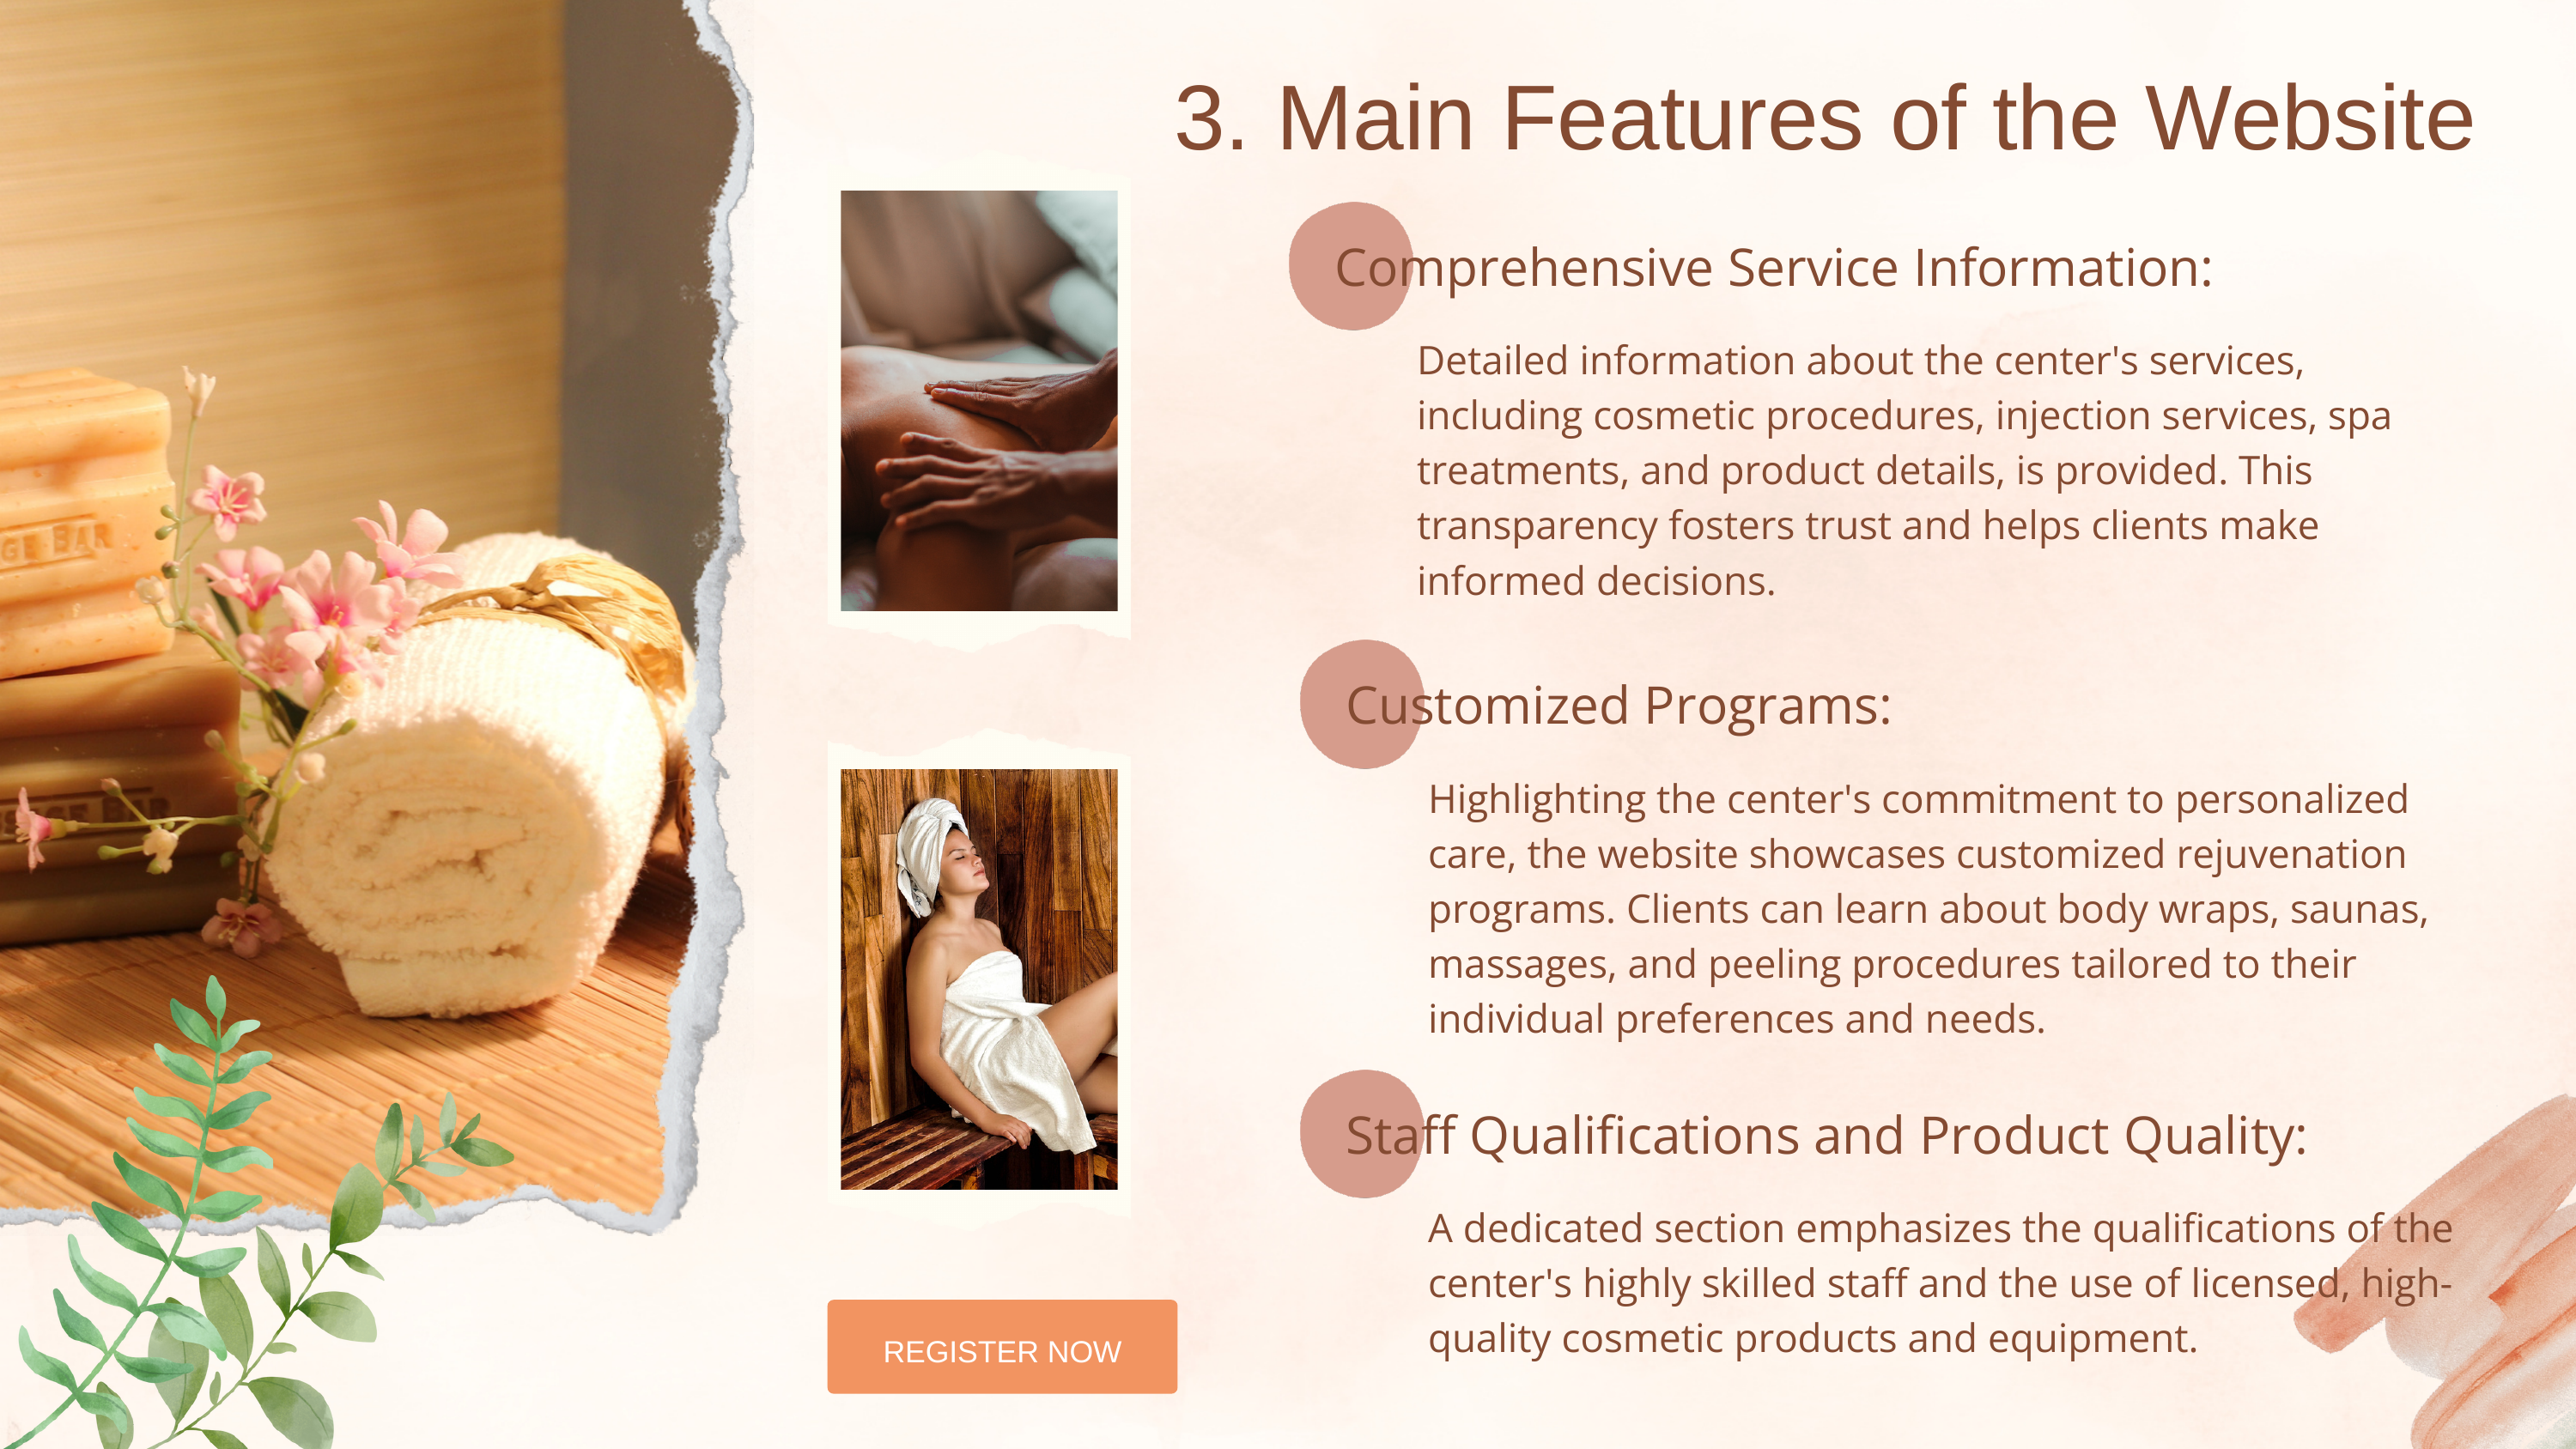

3. Main Features of the Website

Comprehensive Service Information:

Detailed information about the center's services, including cosmetic procedures, injection services, spa treatments, and product details, is provided. This transparency fosters trust and helps clients make informed decisions.

Customized Programs:

Highlighting the center's commitment to personalized care, the website showcases customized rejuvenation programs. Clients can learn about body wraps, saunas, massages, and peeling procedures tailored to their individual preferences and needs.

Staff Qualifications and Product Quality:

A dedicated section emphasizes the qualifications of the center's highly skilled staff and the use of licensed, high-quality cosmetic products and equipment.

REGISTER NOW